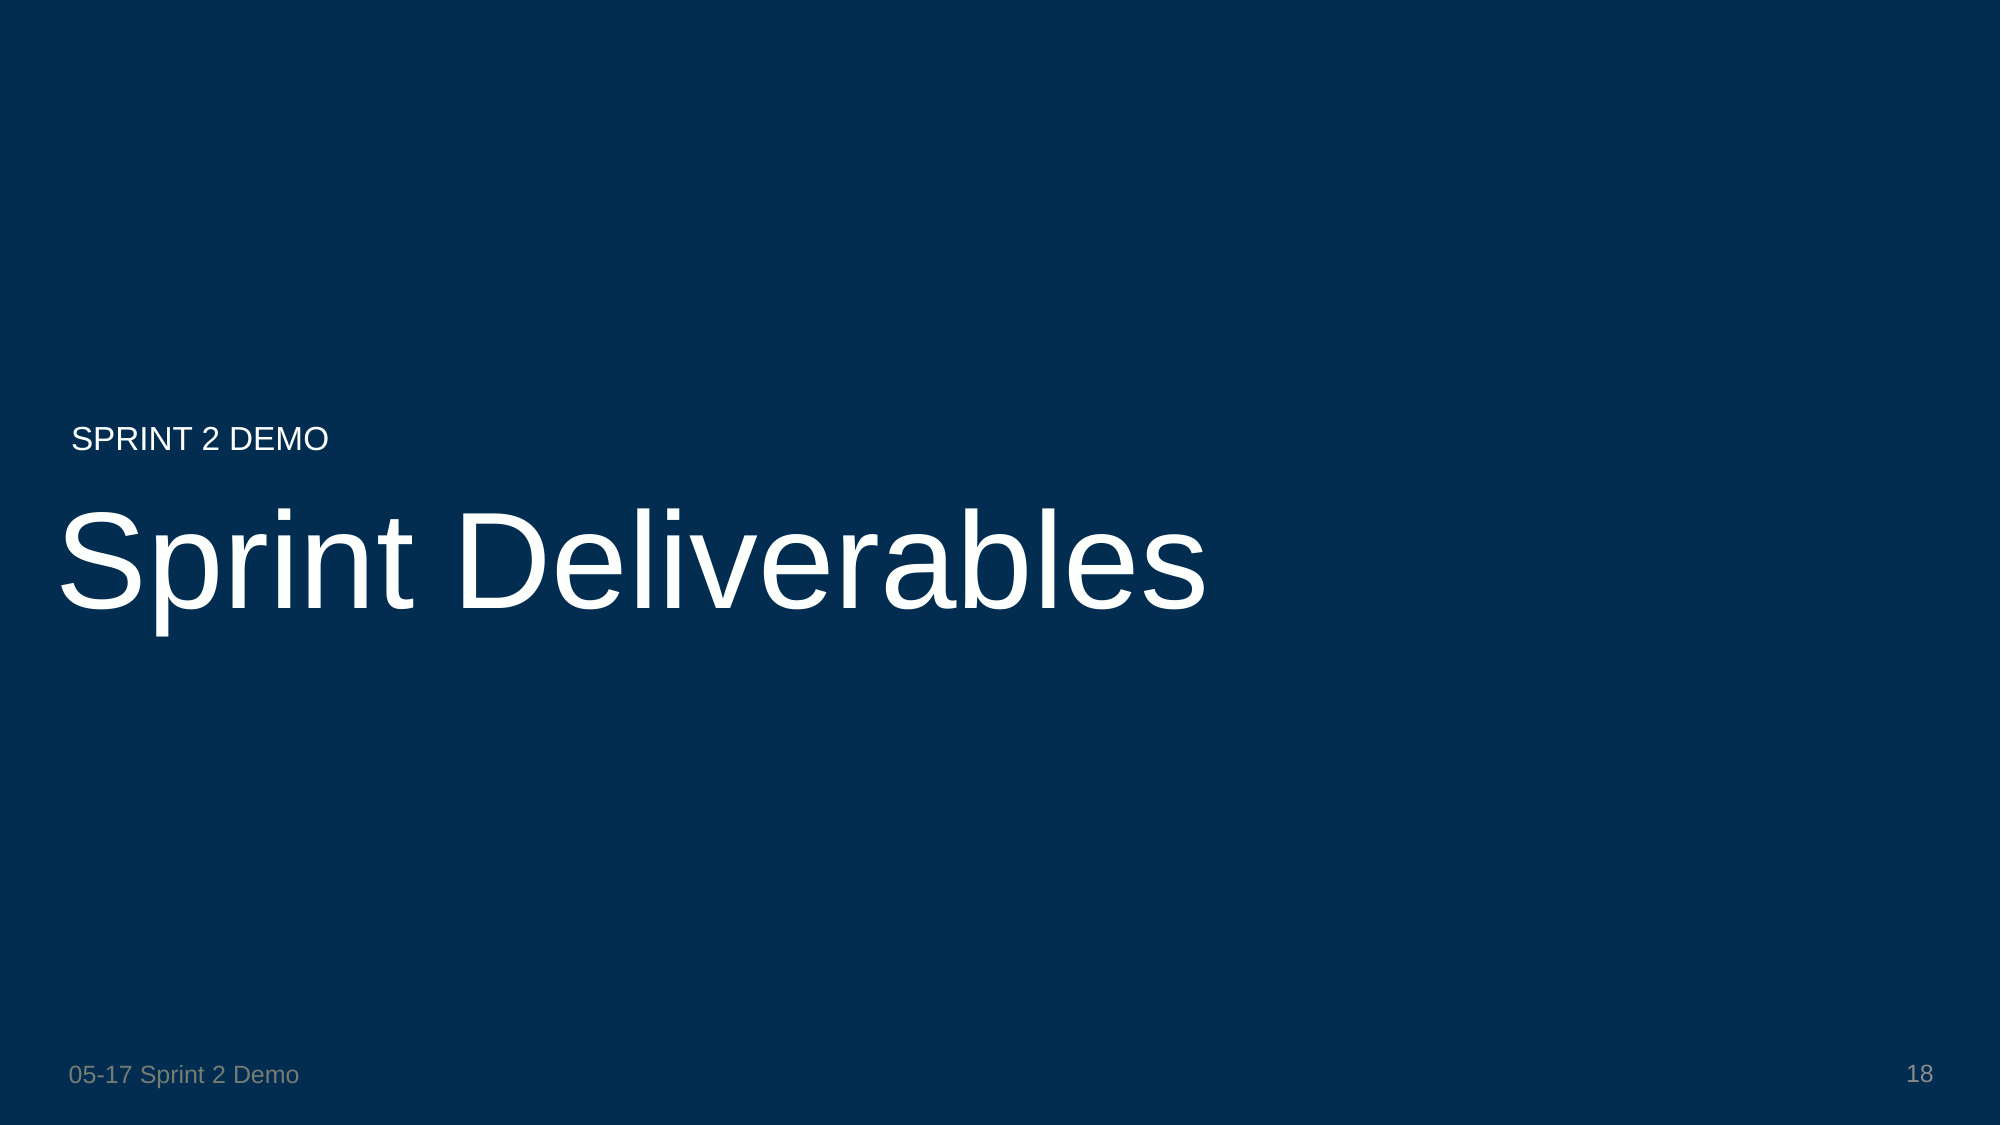

SPRINT 2 DEMO
# Sprint Deliverables
18
05-17 Sprint 2 Demo